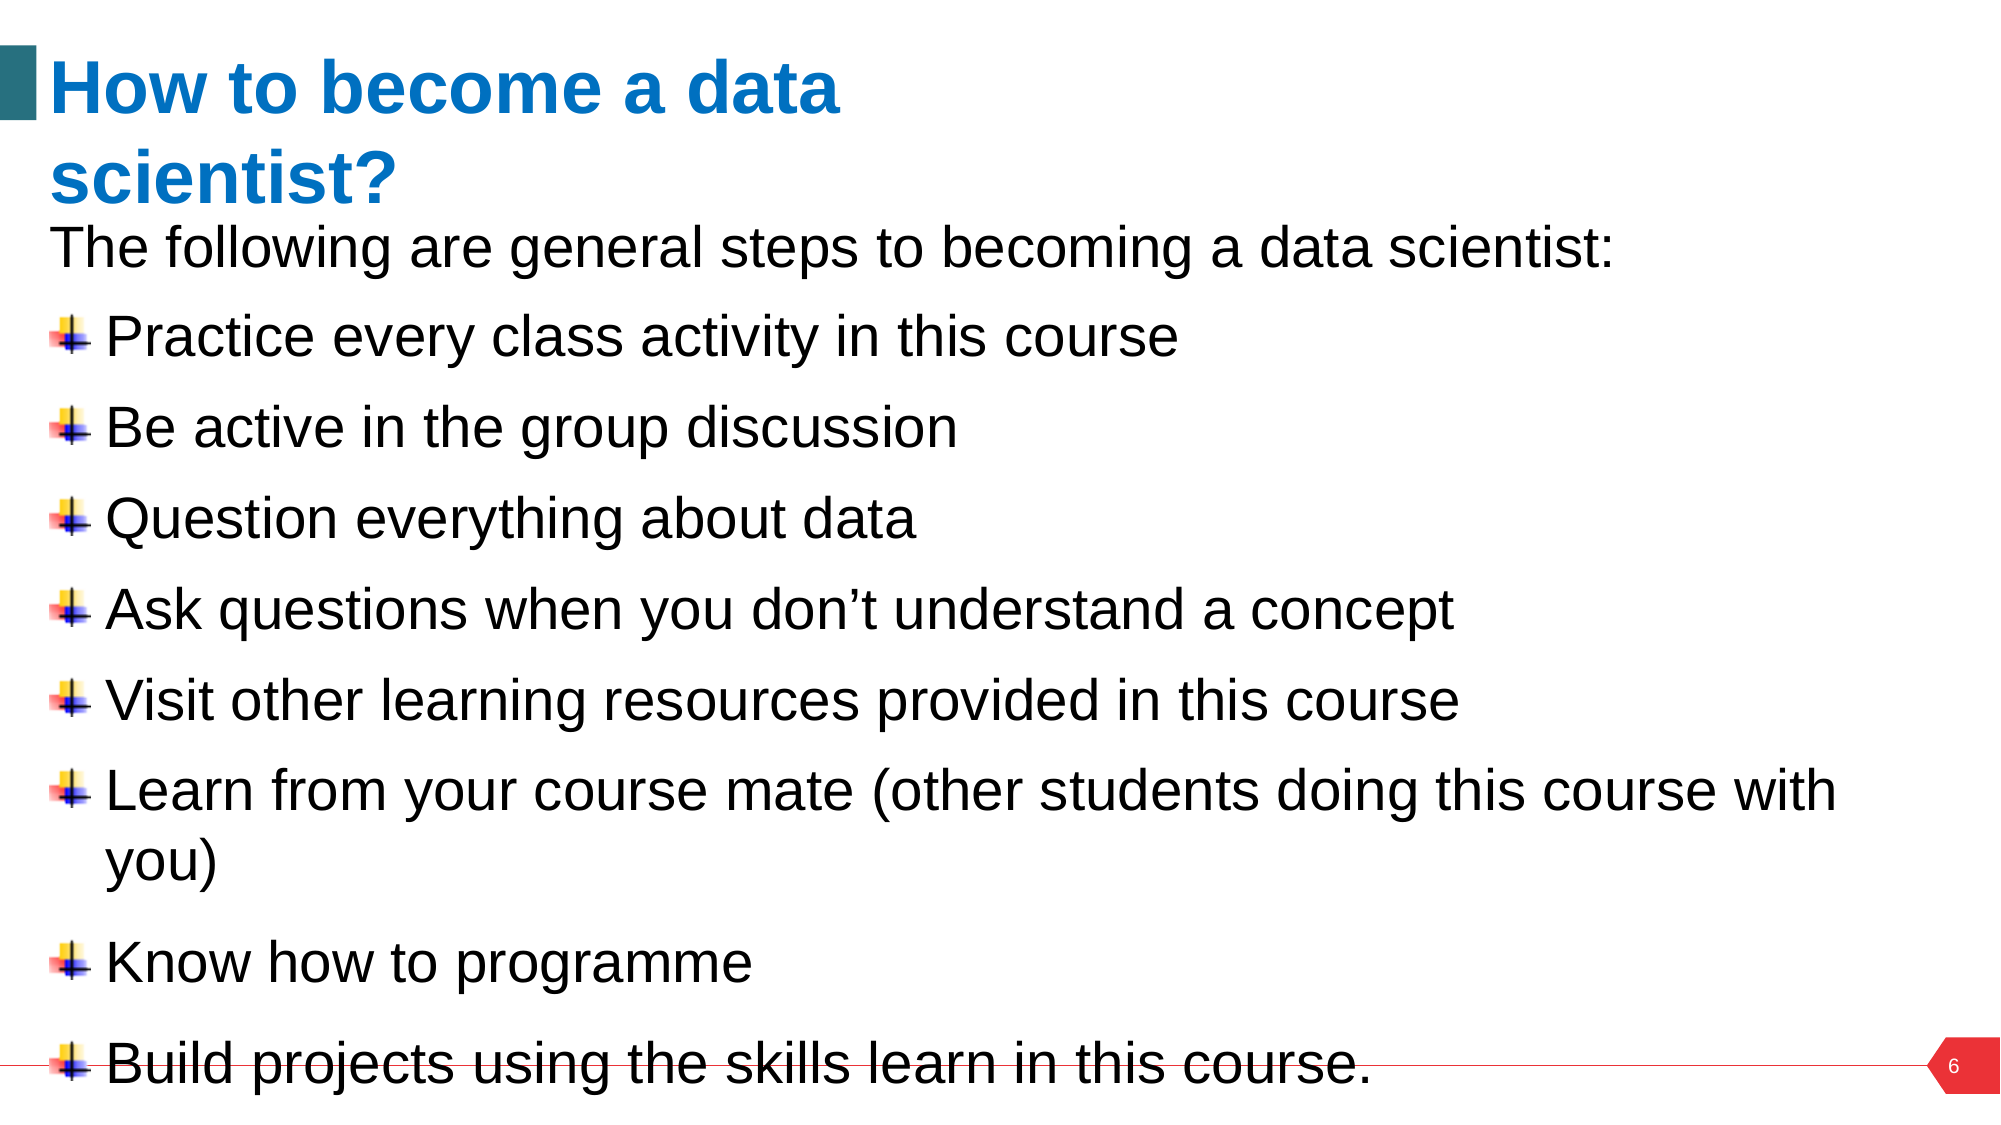

How to become a data scientist?
The following are general steps to becoming a data scientist:
Practice every class activity in this course
Be active in the group discussion
Question everything about data
Ask questions when you don’t understand a concept
Visit other learning resources provided in this course
Learn from your course mate (other students doing this course with you)
Know how to programme
Build projects using the skills learn in this course.